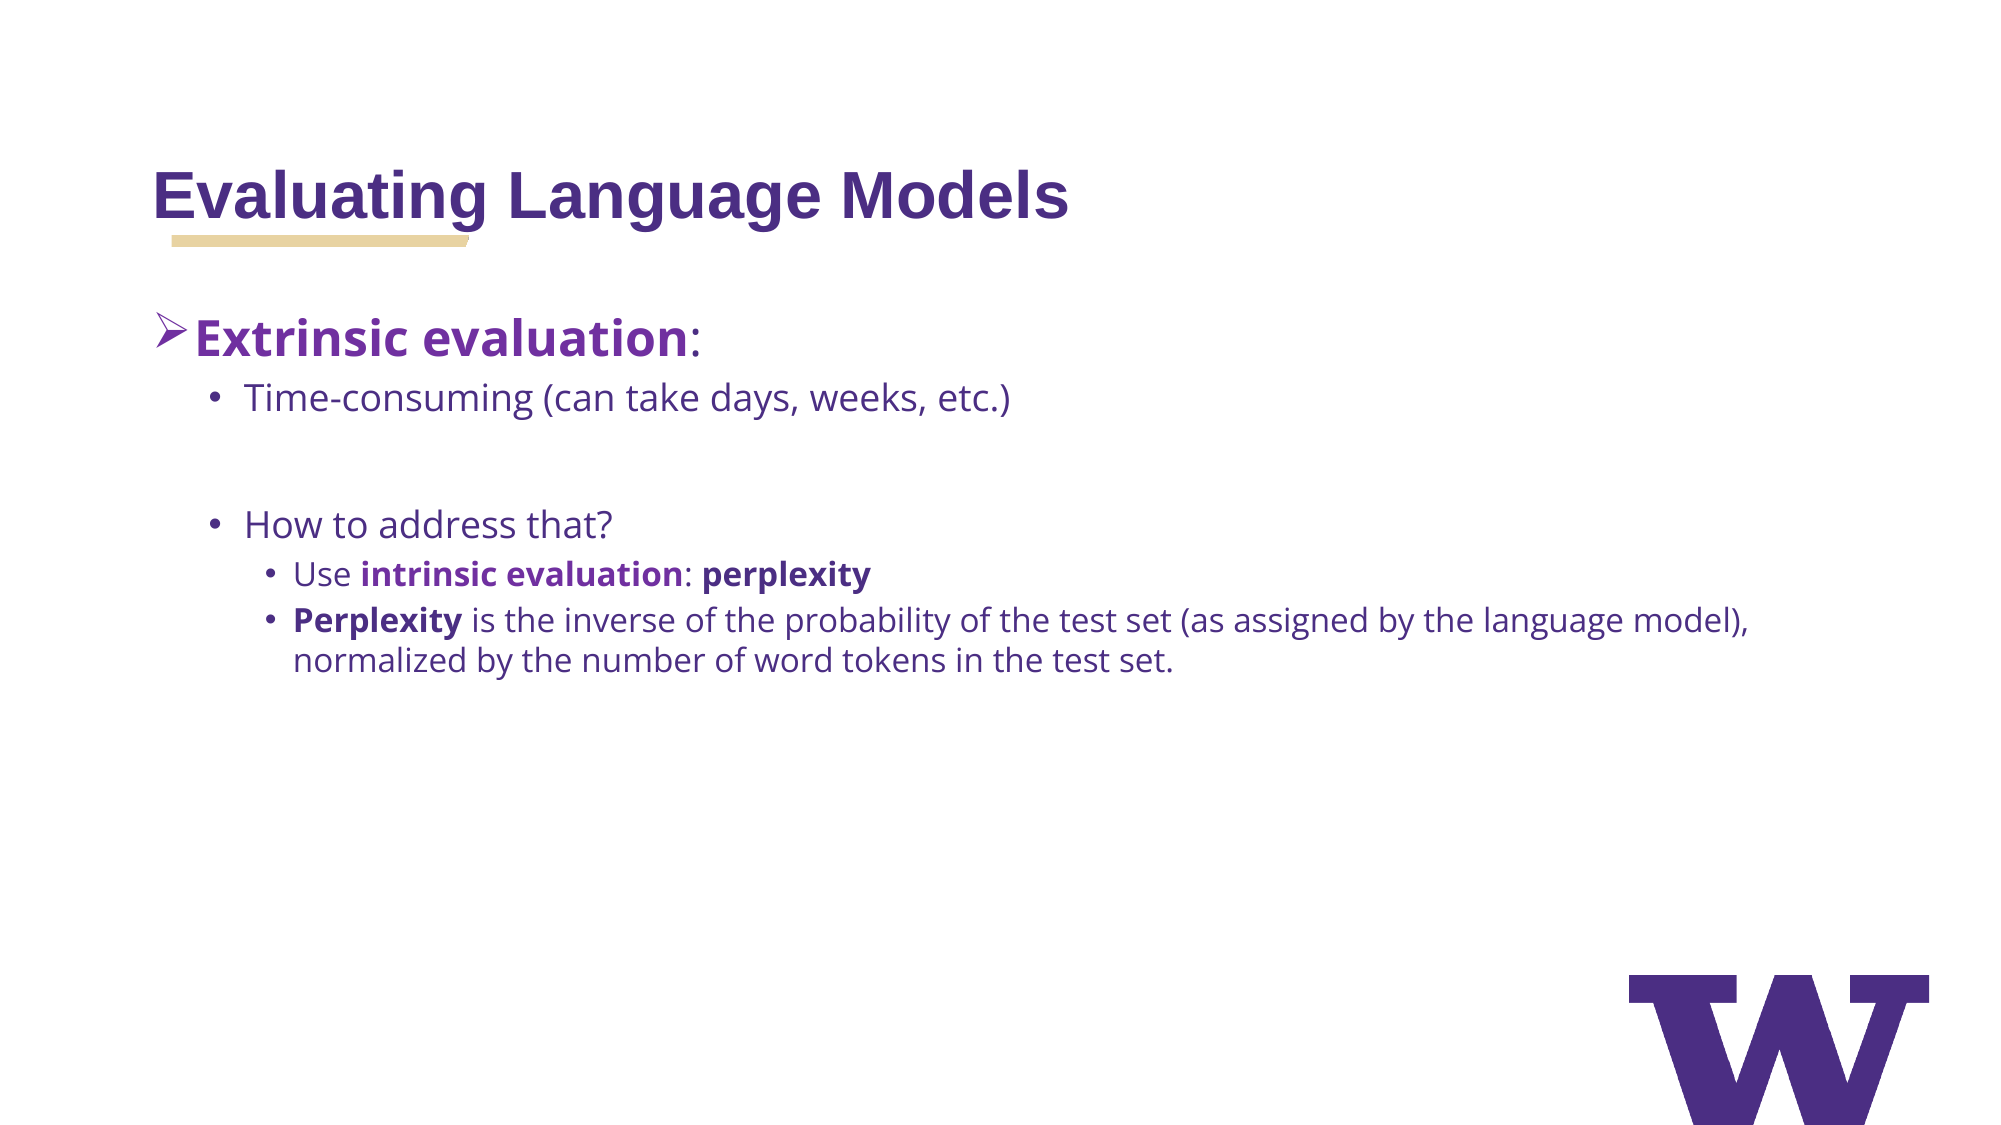

# Evaluating Language Models
Extrinsic evaluation:
Time-consuming (can take days, weeks, etc.)

How to address that?
Use intrinsic evaluation: perplexity
Perplexity is the inverse of the probability of the test set (as assigned by the language model), normalized by the number of word tokens in the test set.